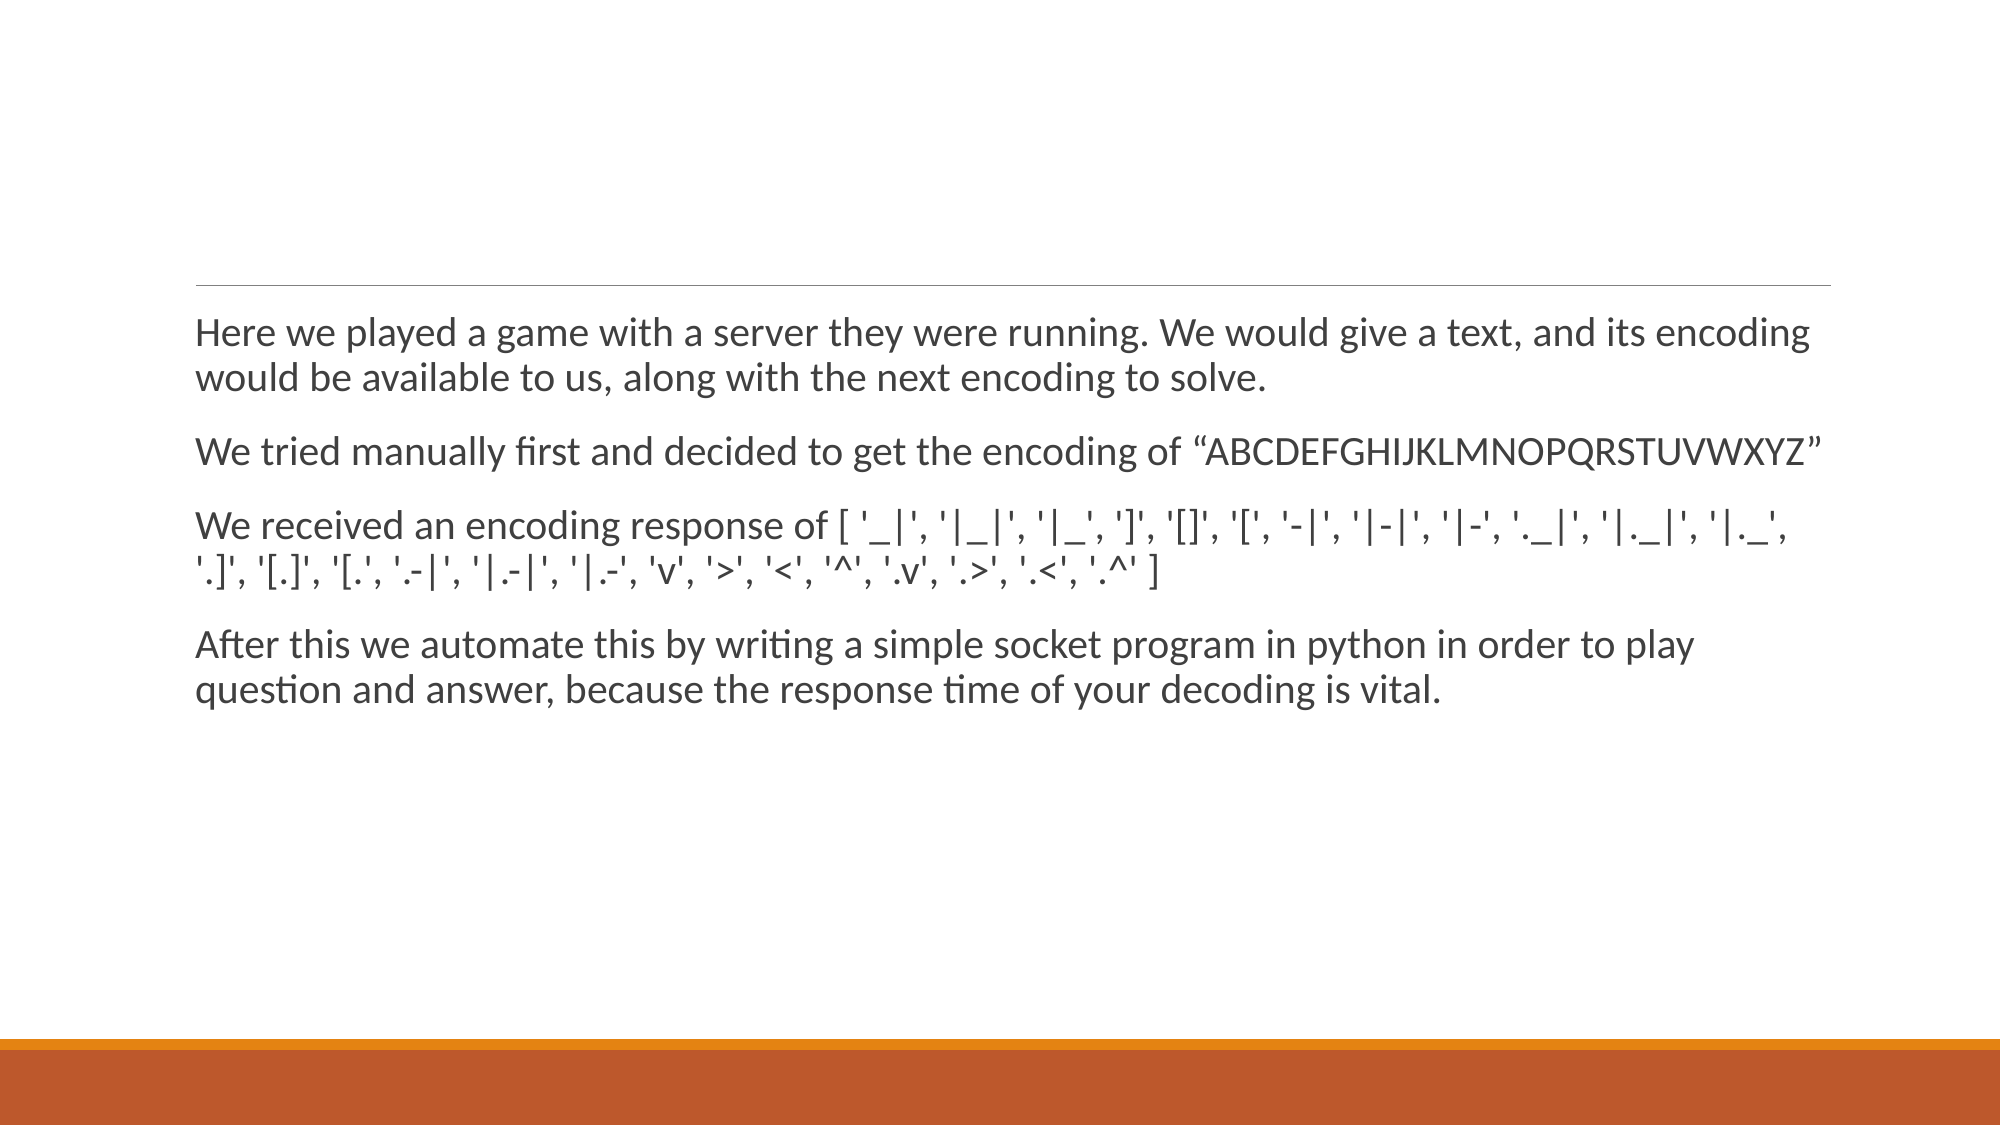

#
Here we played a game with a server they were running. We would give a text, and its encoding would be available to us, along with the next encoding to solve.
We tried manually first and decided to get the encoding of “ABCDEFGHIJKLMNOPQRSTUVWXYZ”
We received an encoding response of [ '_|', '|_|', '|_', ']', '[]', '[', '-|', '|-|', '|-', '._|', '|._|', '|._', '.]', '[.]', '[.', '.-|', '|.-|', '|.-', 'v', '>', '<', '^', '.v', '.>', '.<', '.^' ]
After this we automate this by writing a simple socket program in python in order to play question and answer, because the response time of your decoding is vital.